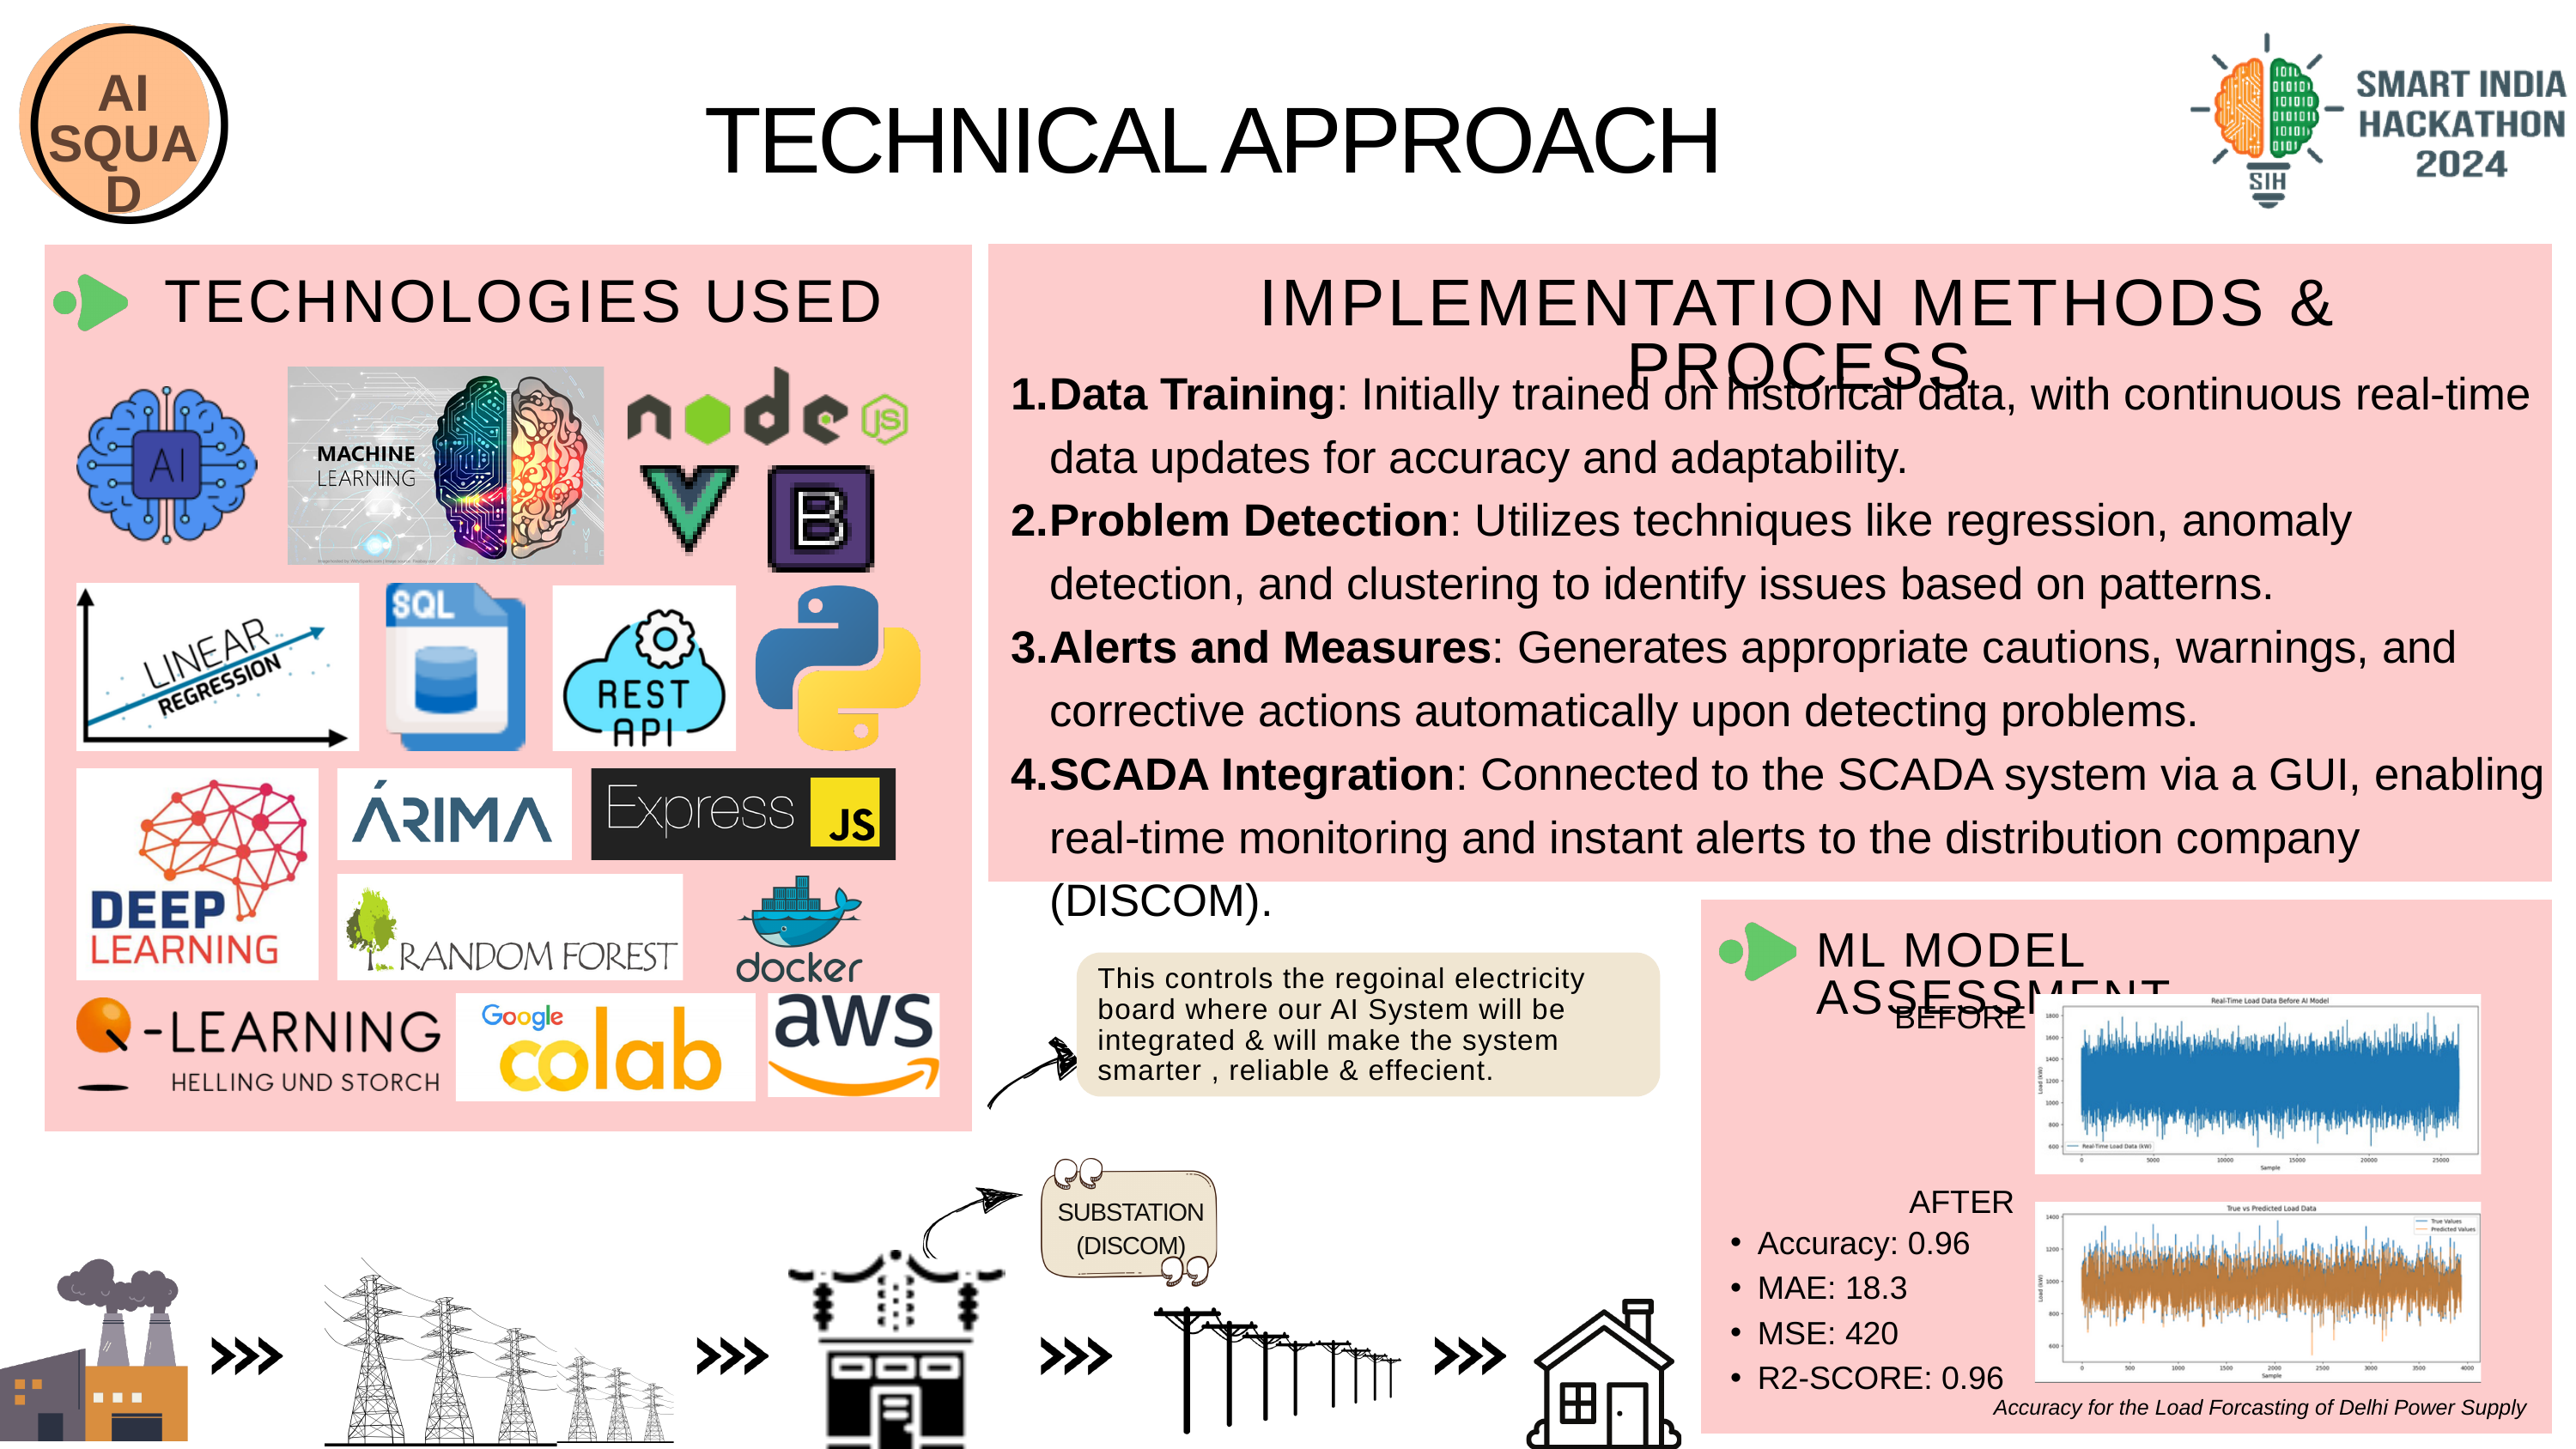

AI
SQUAD

TECHNICAL APPROACH

IMPLEMENTATION METHODS & PROCESS
Data Training: Initially trained on historical data, with continuous real-time data updates for accuracy and adaptability.
Problem Detection: Utilizes techniques like regression, anomaly detection, and clustering to identify issues based on patterns.
Alerts and Measures: Generates appropriate cautions, warnings, and corrective actions automatically upon detecting problems.
SCADA Integration: Connected to the SCADA system via a GUI, enabling real-time monitoring and instant alerts to the distribution company (DISCOM).

TECHNOLOGIES USED

ML MODEL ASSESSMENT

This controls the regoinal electricity board where our AI System will be integrated & will make the system smarter , reliable & effecient.
BEFORE

AFTER

SUBSTATION
(DISCOM)

Accuracy: 0.96
MAE: 18.3
MSE: 420
R2-SCORE: 0.96

Accuracy for the Load Forcasting of Delhi Power Supply